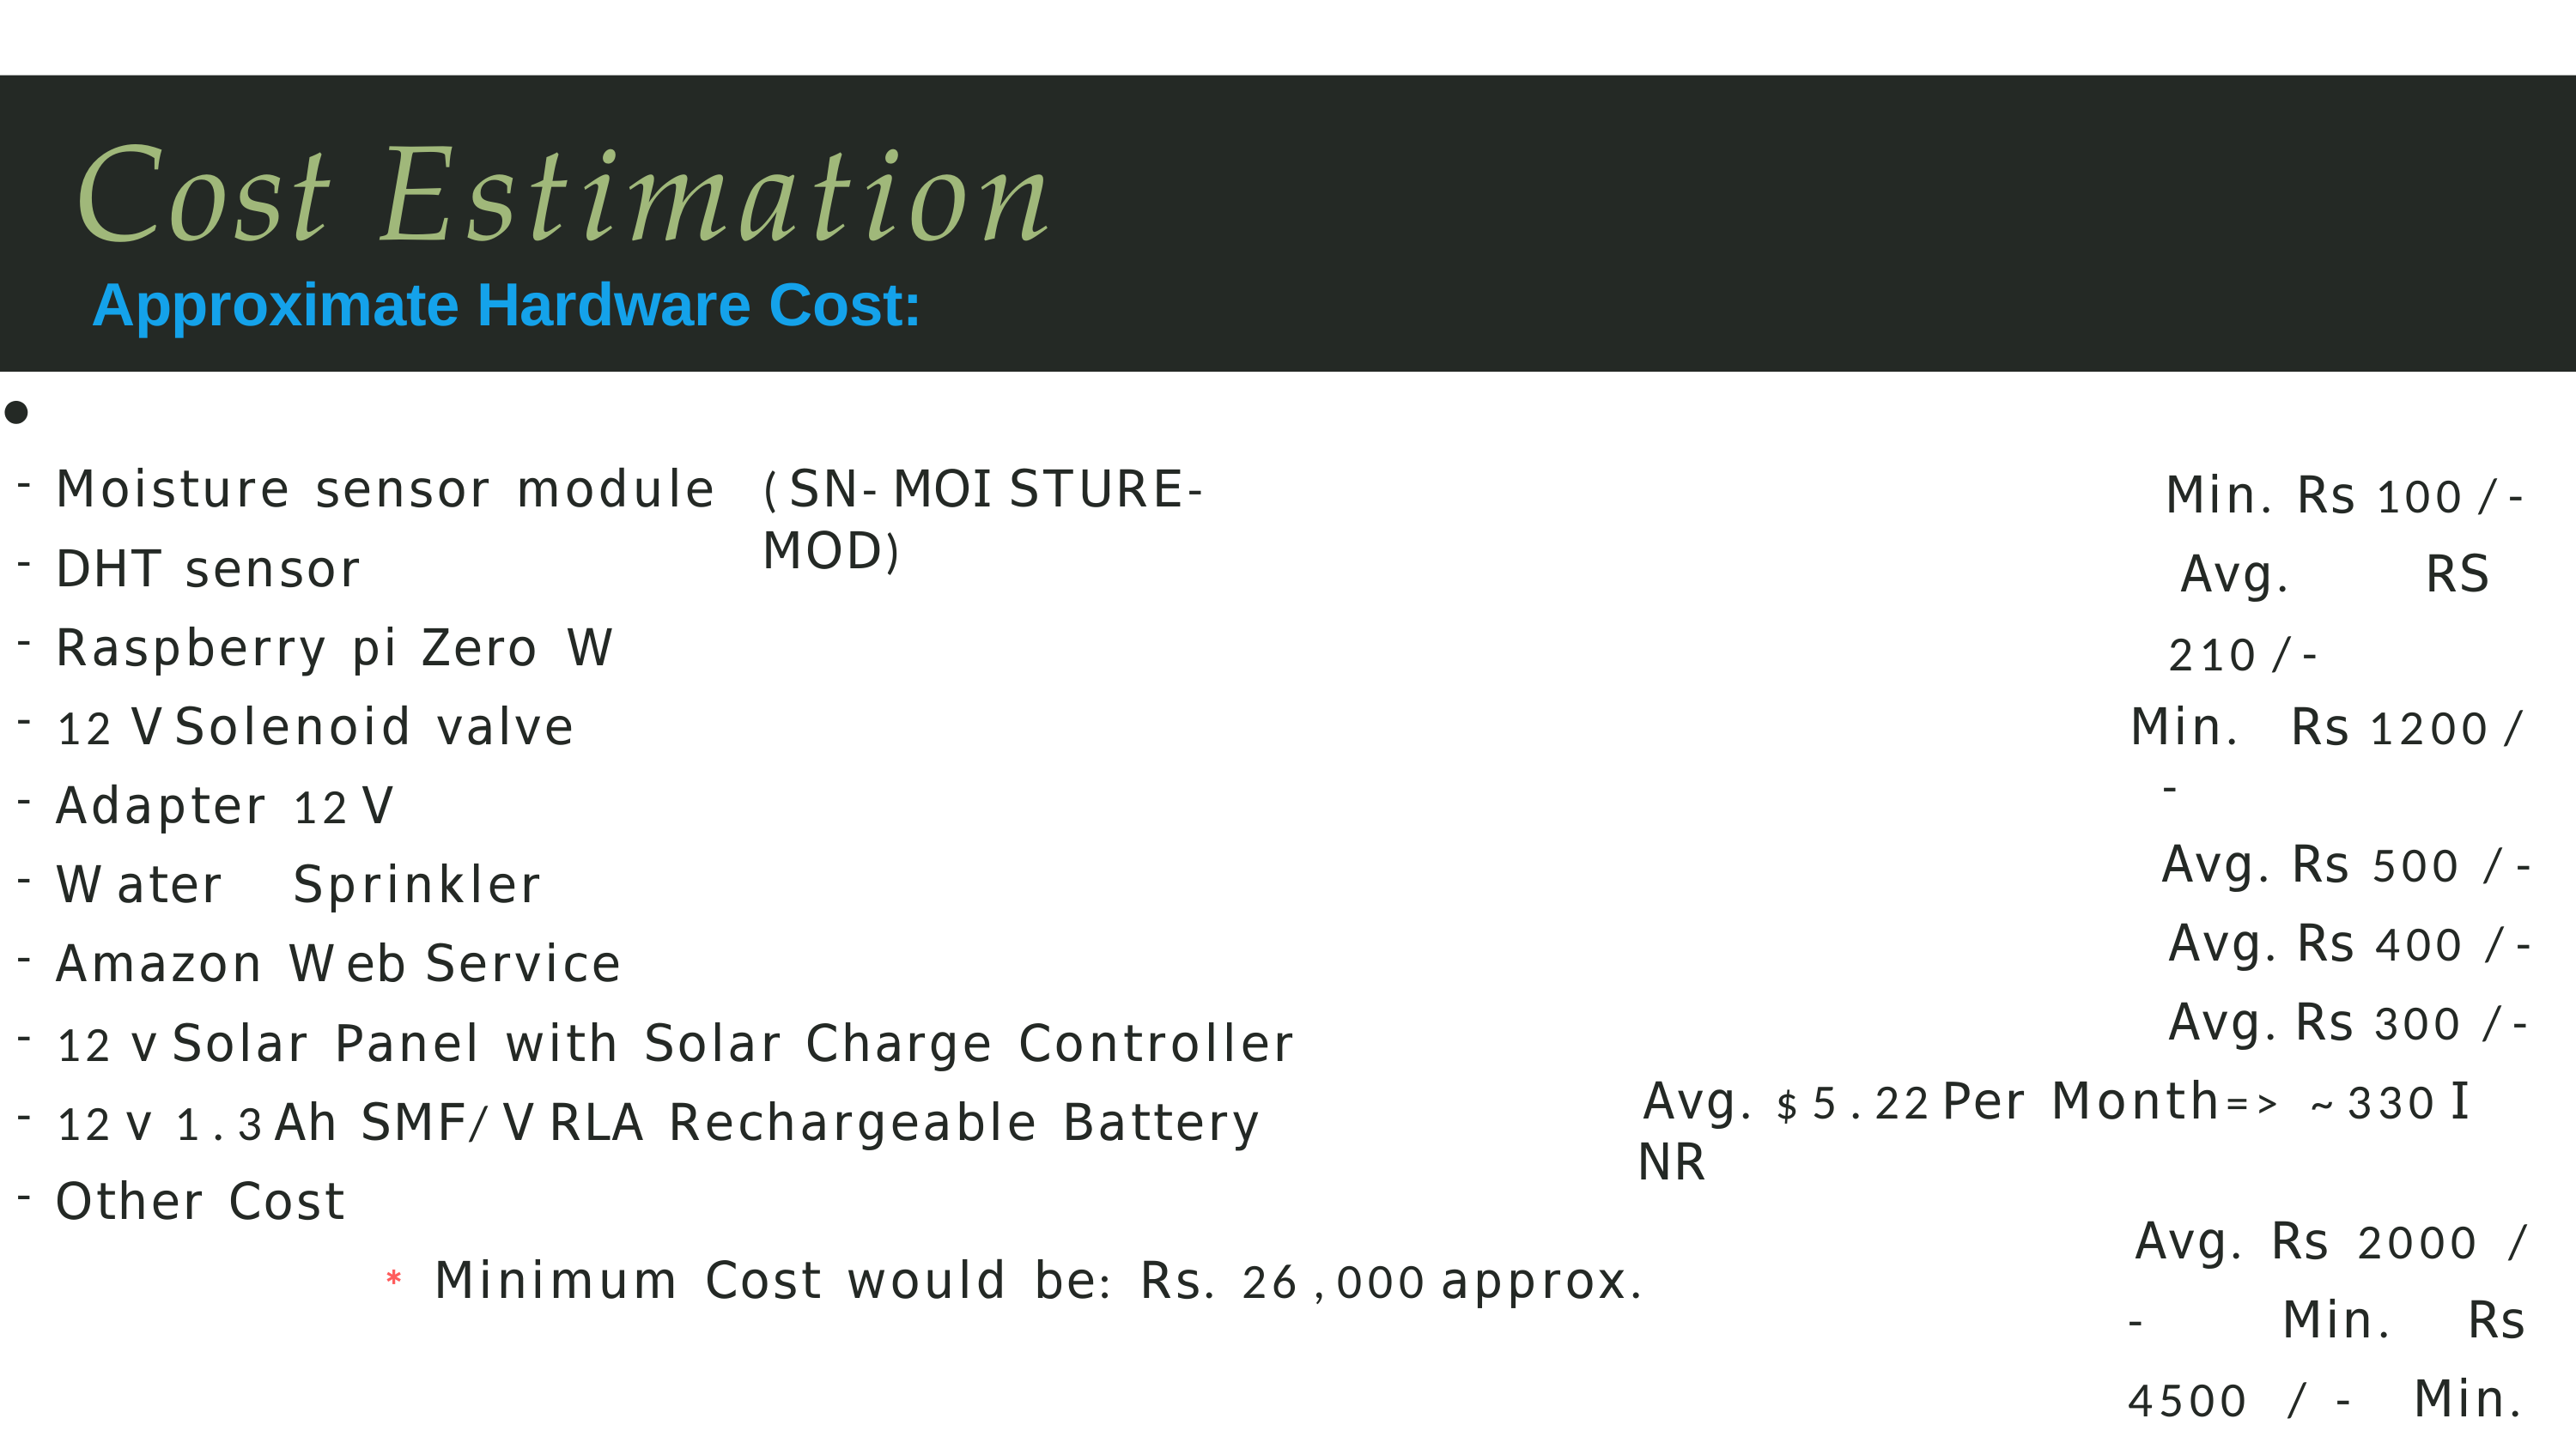

# Cost Estimation
Approximate Hardware Cost:
●
Min.	Rs 100 / -  Avg.		RS 210 / -
Min.	Rs 1200 / -
Avg. Rs 500 / -  Avg. Rs 400 / -  Avg. Rs 300 / -
Avg.	$ 5 . 22	Per Month=>	~ 330 I NR
Avg. Rs 2000 / -  Min. Rs 4500 / -  Min. Rs 1000 / -
Moisture sensor module
DHT sensor
Raspberry pi Zero W
12 V Solenoid valve
Adapter 12 V
W ater	Sprinkler
( SN- MOI STURE- MOD)
Amazon W eb Service
12 v Solar Panel with Solar Charge Controller
12 v 1 . 3 Ah SMF/ V RLA Rechargeable Battery
Other Cost
*	Minimum Cost would be:	Rs.	26 , 000	approx.